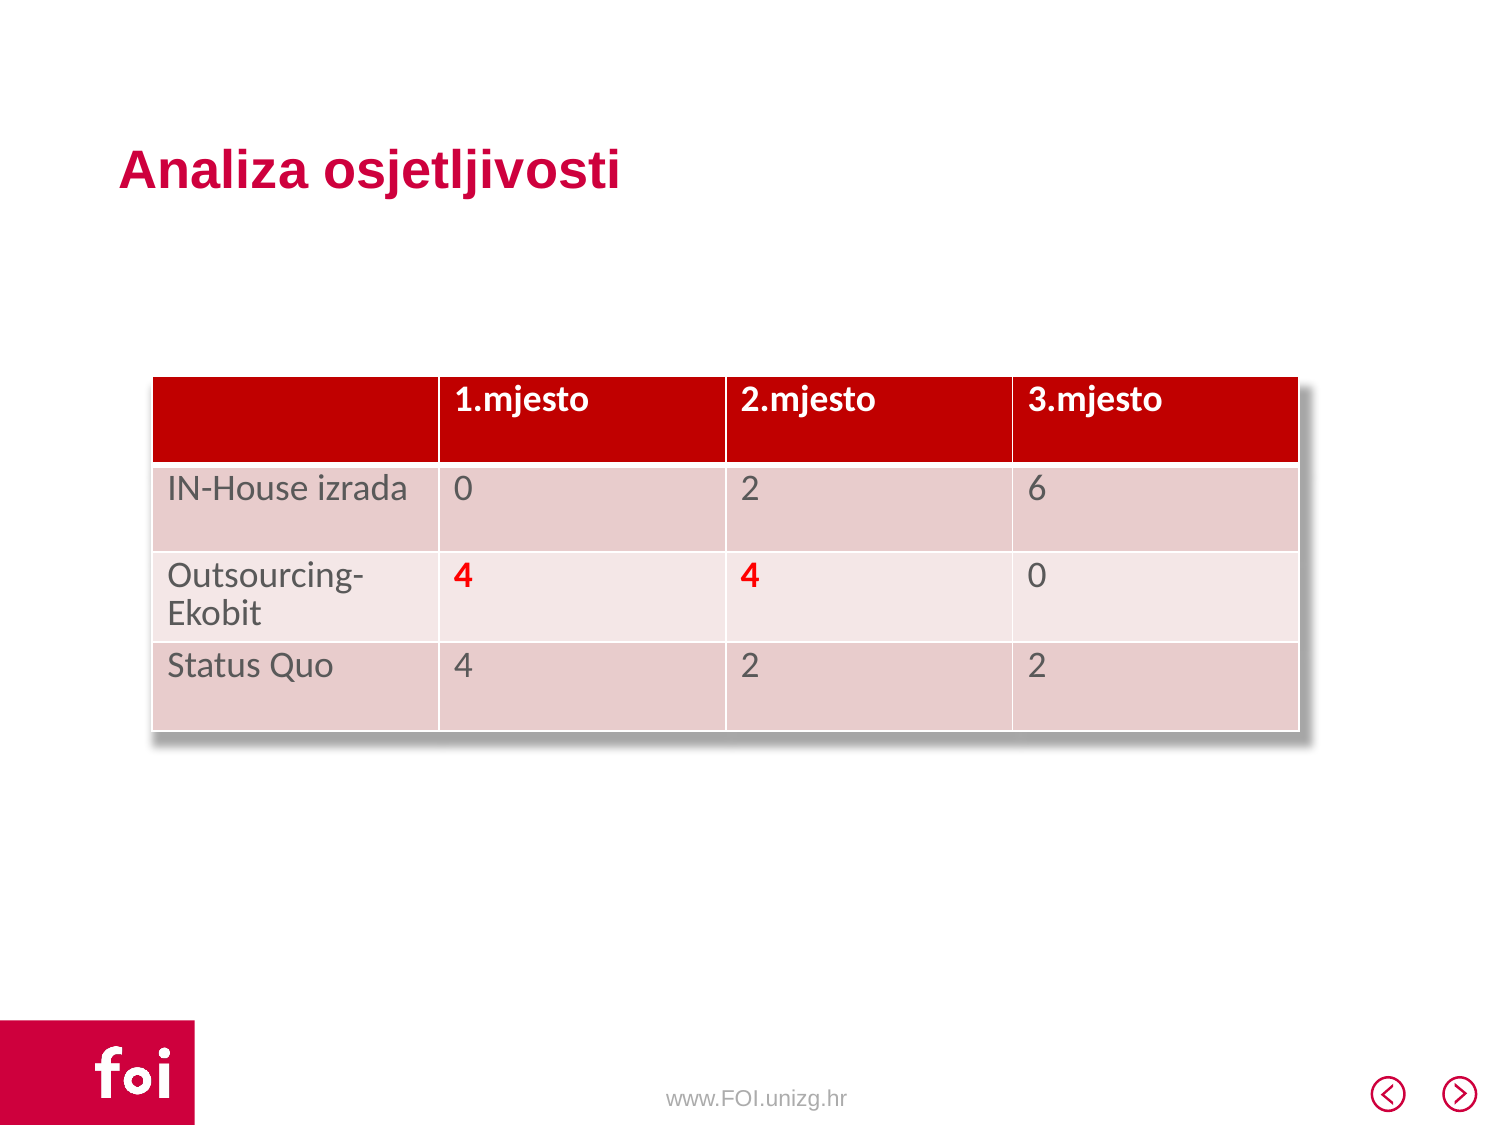

# Analiza osjetljivosti
|  | 1.mjesto | 2.mjesto | 3.mjesto |
| --- | --- | --- | --- |
| IN-House izrada | 0 | 2 | 6 |
| Outsourcing-Ekobit | 4 | 4 | 0 |
| Status Quo | 4 | 2 | 2 |